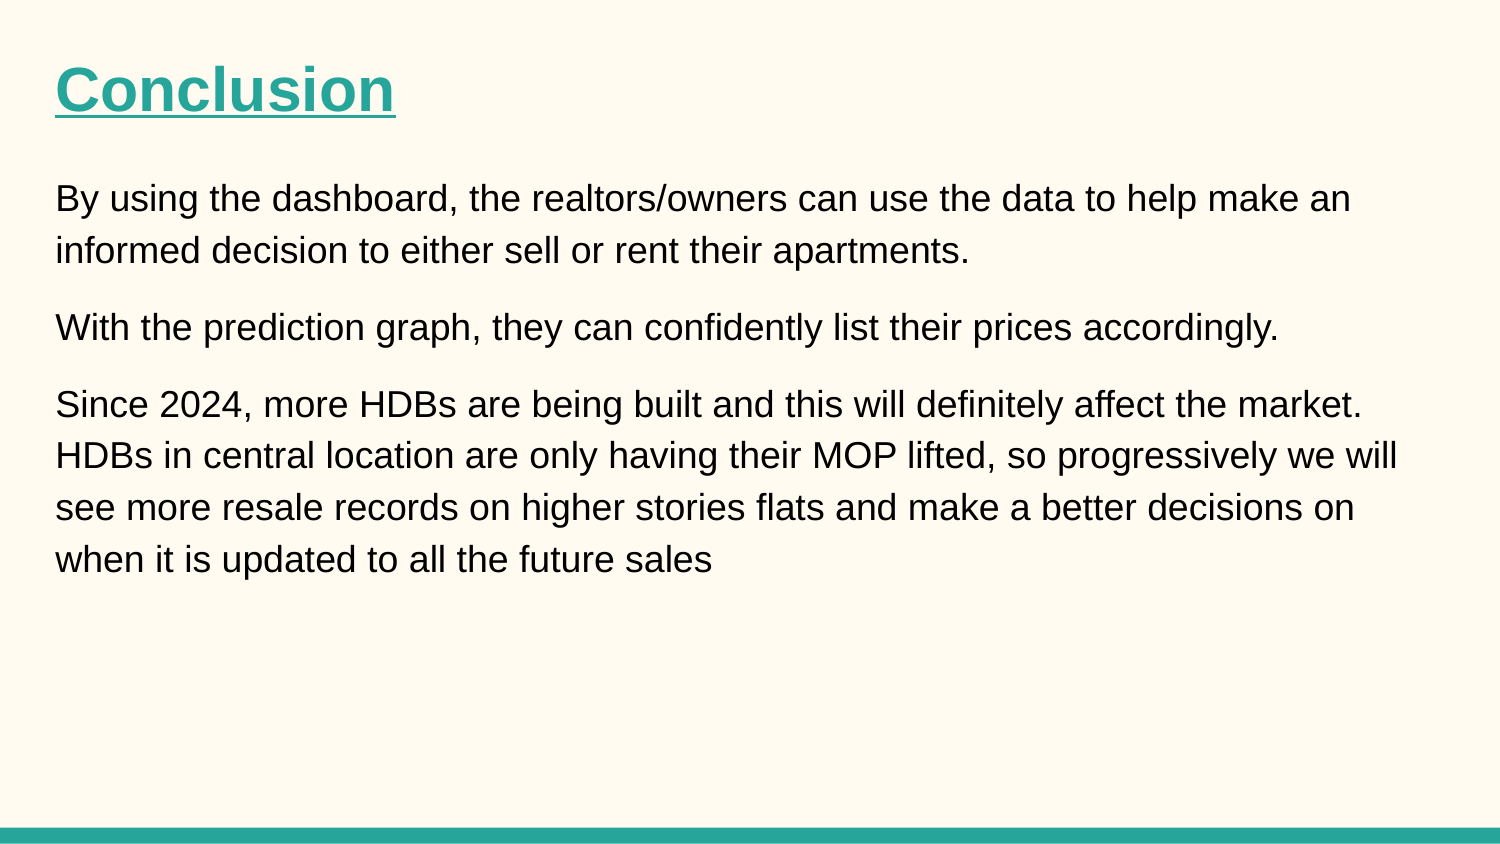

# Conclusion
By using the dashboard, the realtors/owners can use the data to help make an informed decision to either sell or rent their apartments.
With the prediction graph, they can confidently list their prices accordingly.
Since 2024, more HDBs are being built and this will definitely affect the market. HDBs in central location are only having their MOP lifted, so progressively we will see more resale records on higher stories flats and make a better decisions on when it is updated to all the future sales